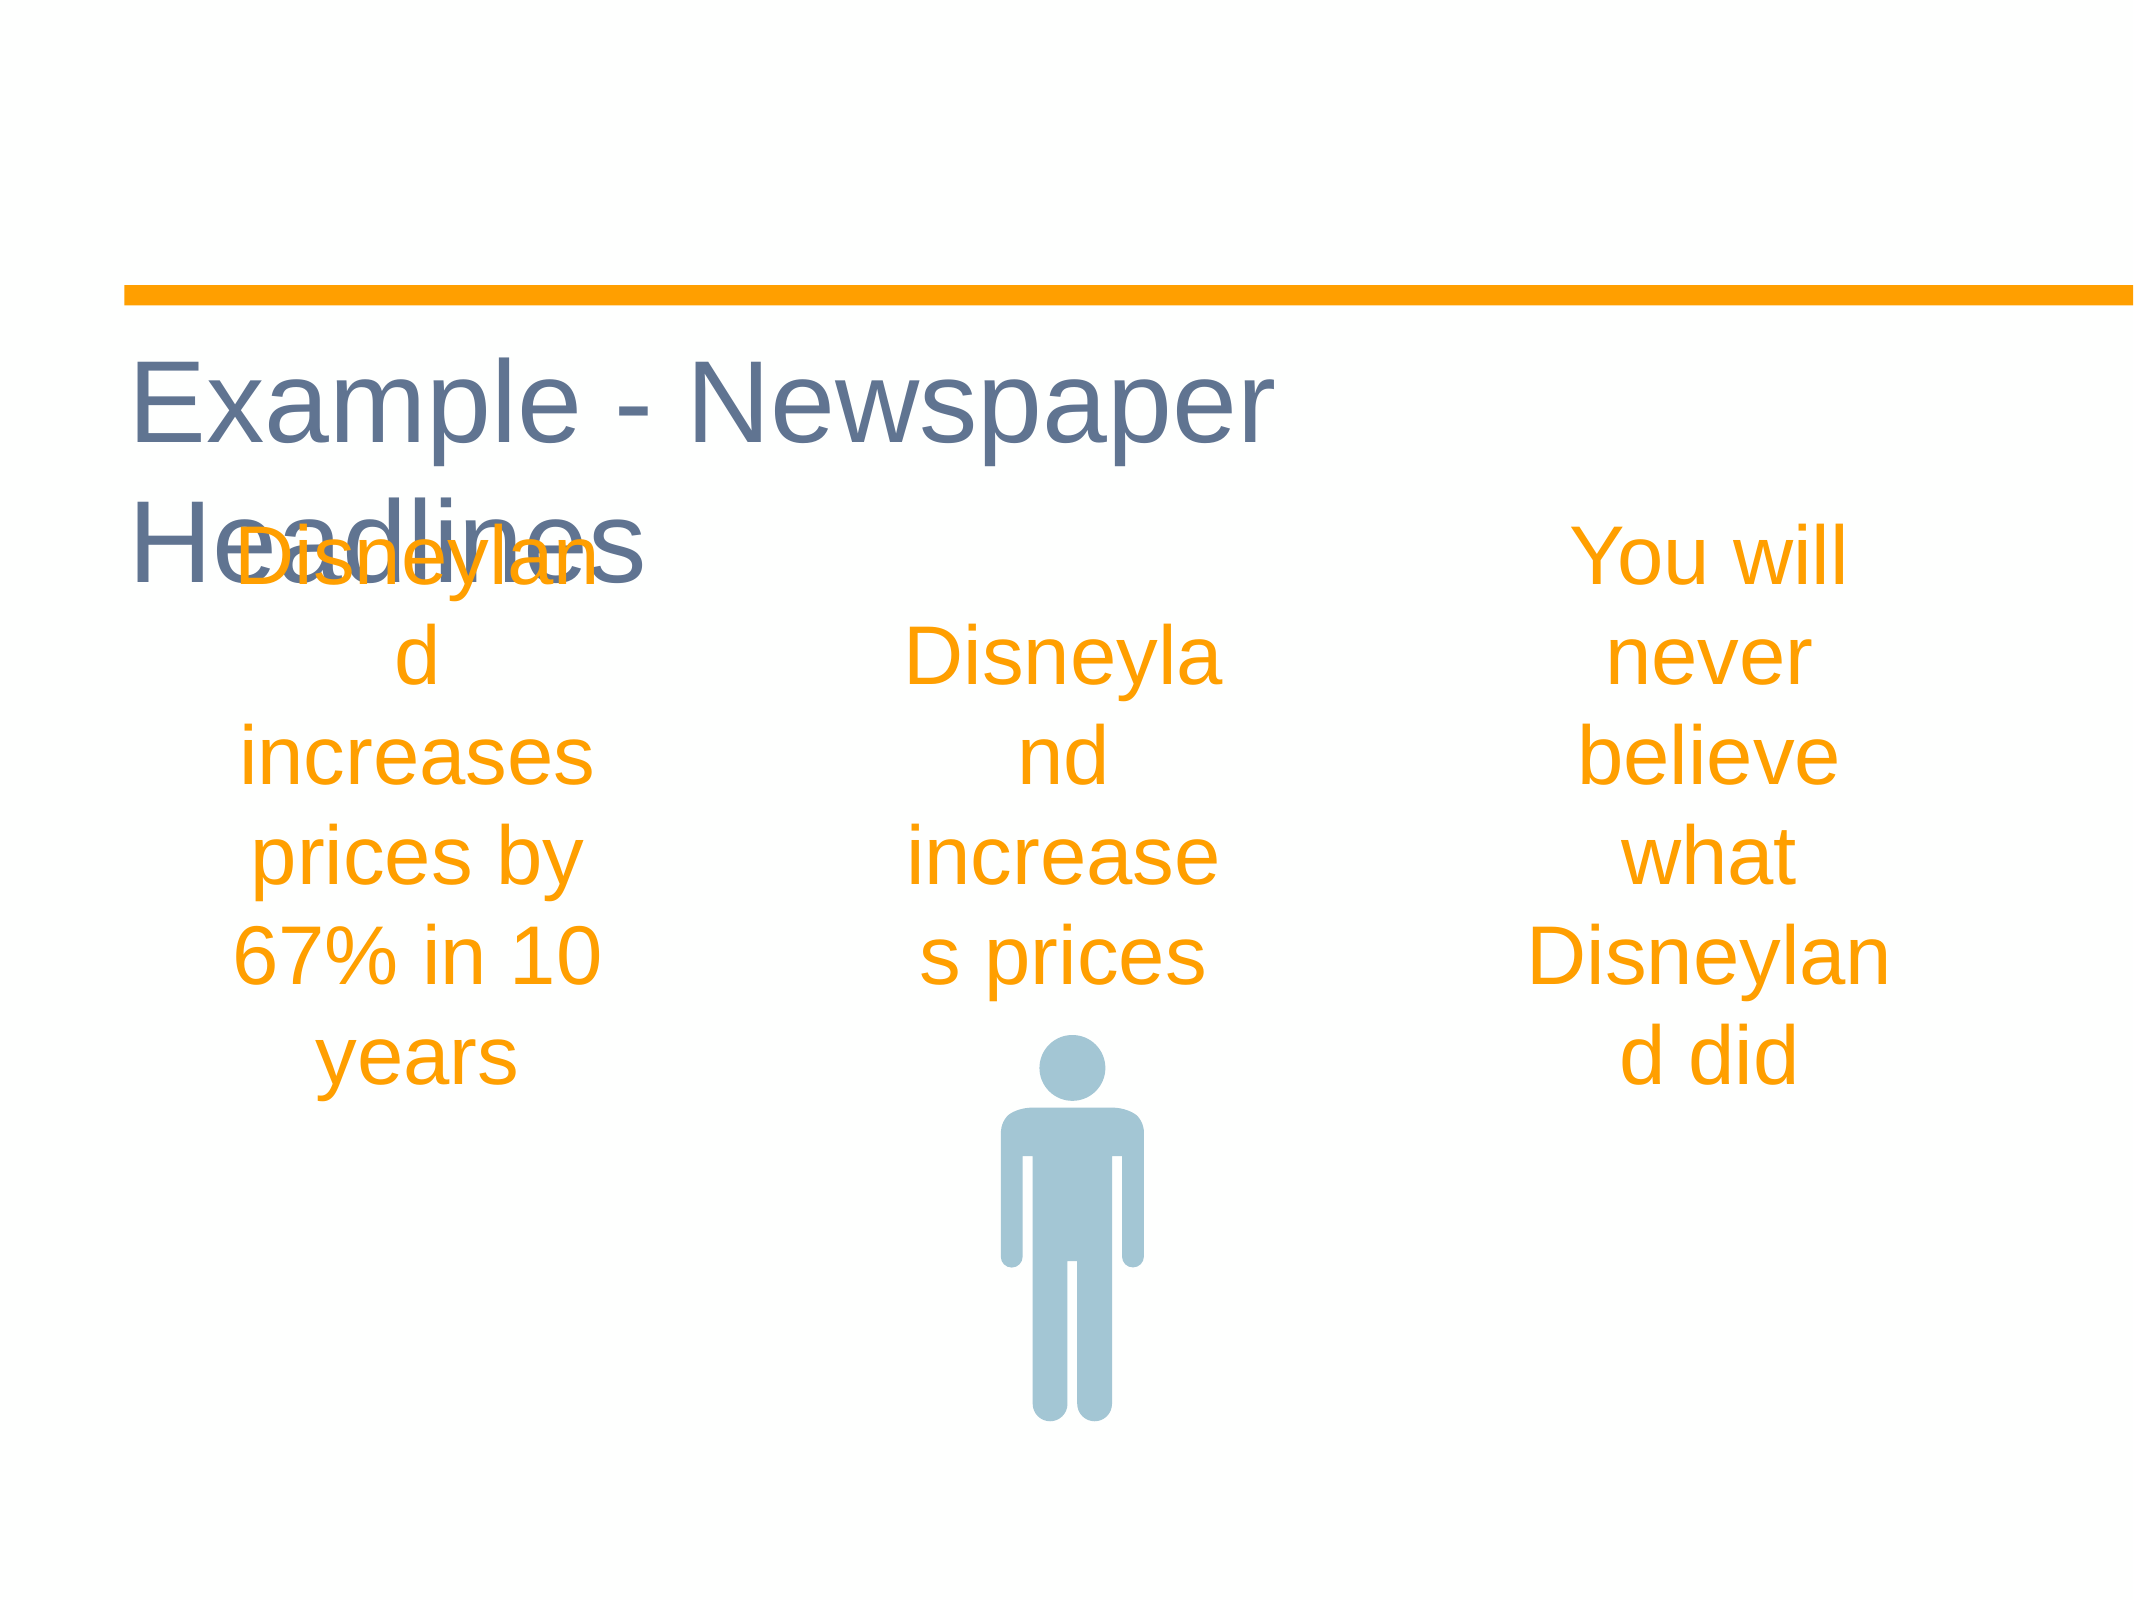

Example - Newspaper Headlines
Disneyland increases prices by 67% in 10 years
Disneyland increases prices
You will never believe what Disneyland did